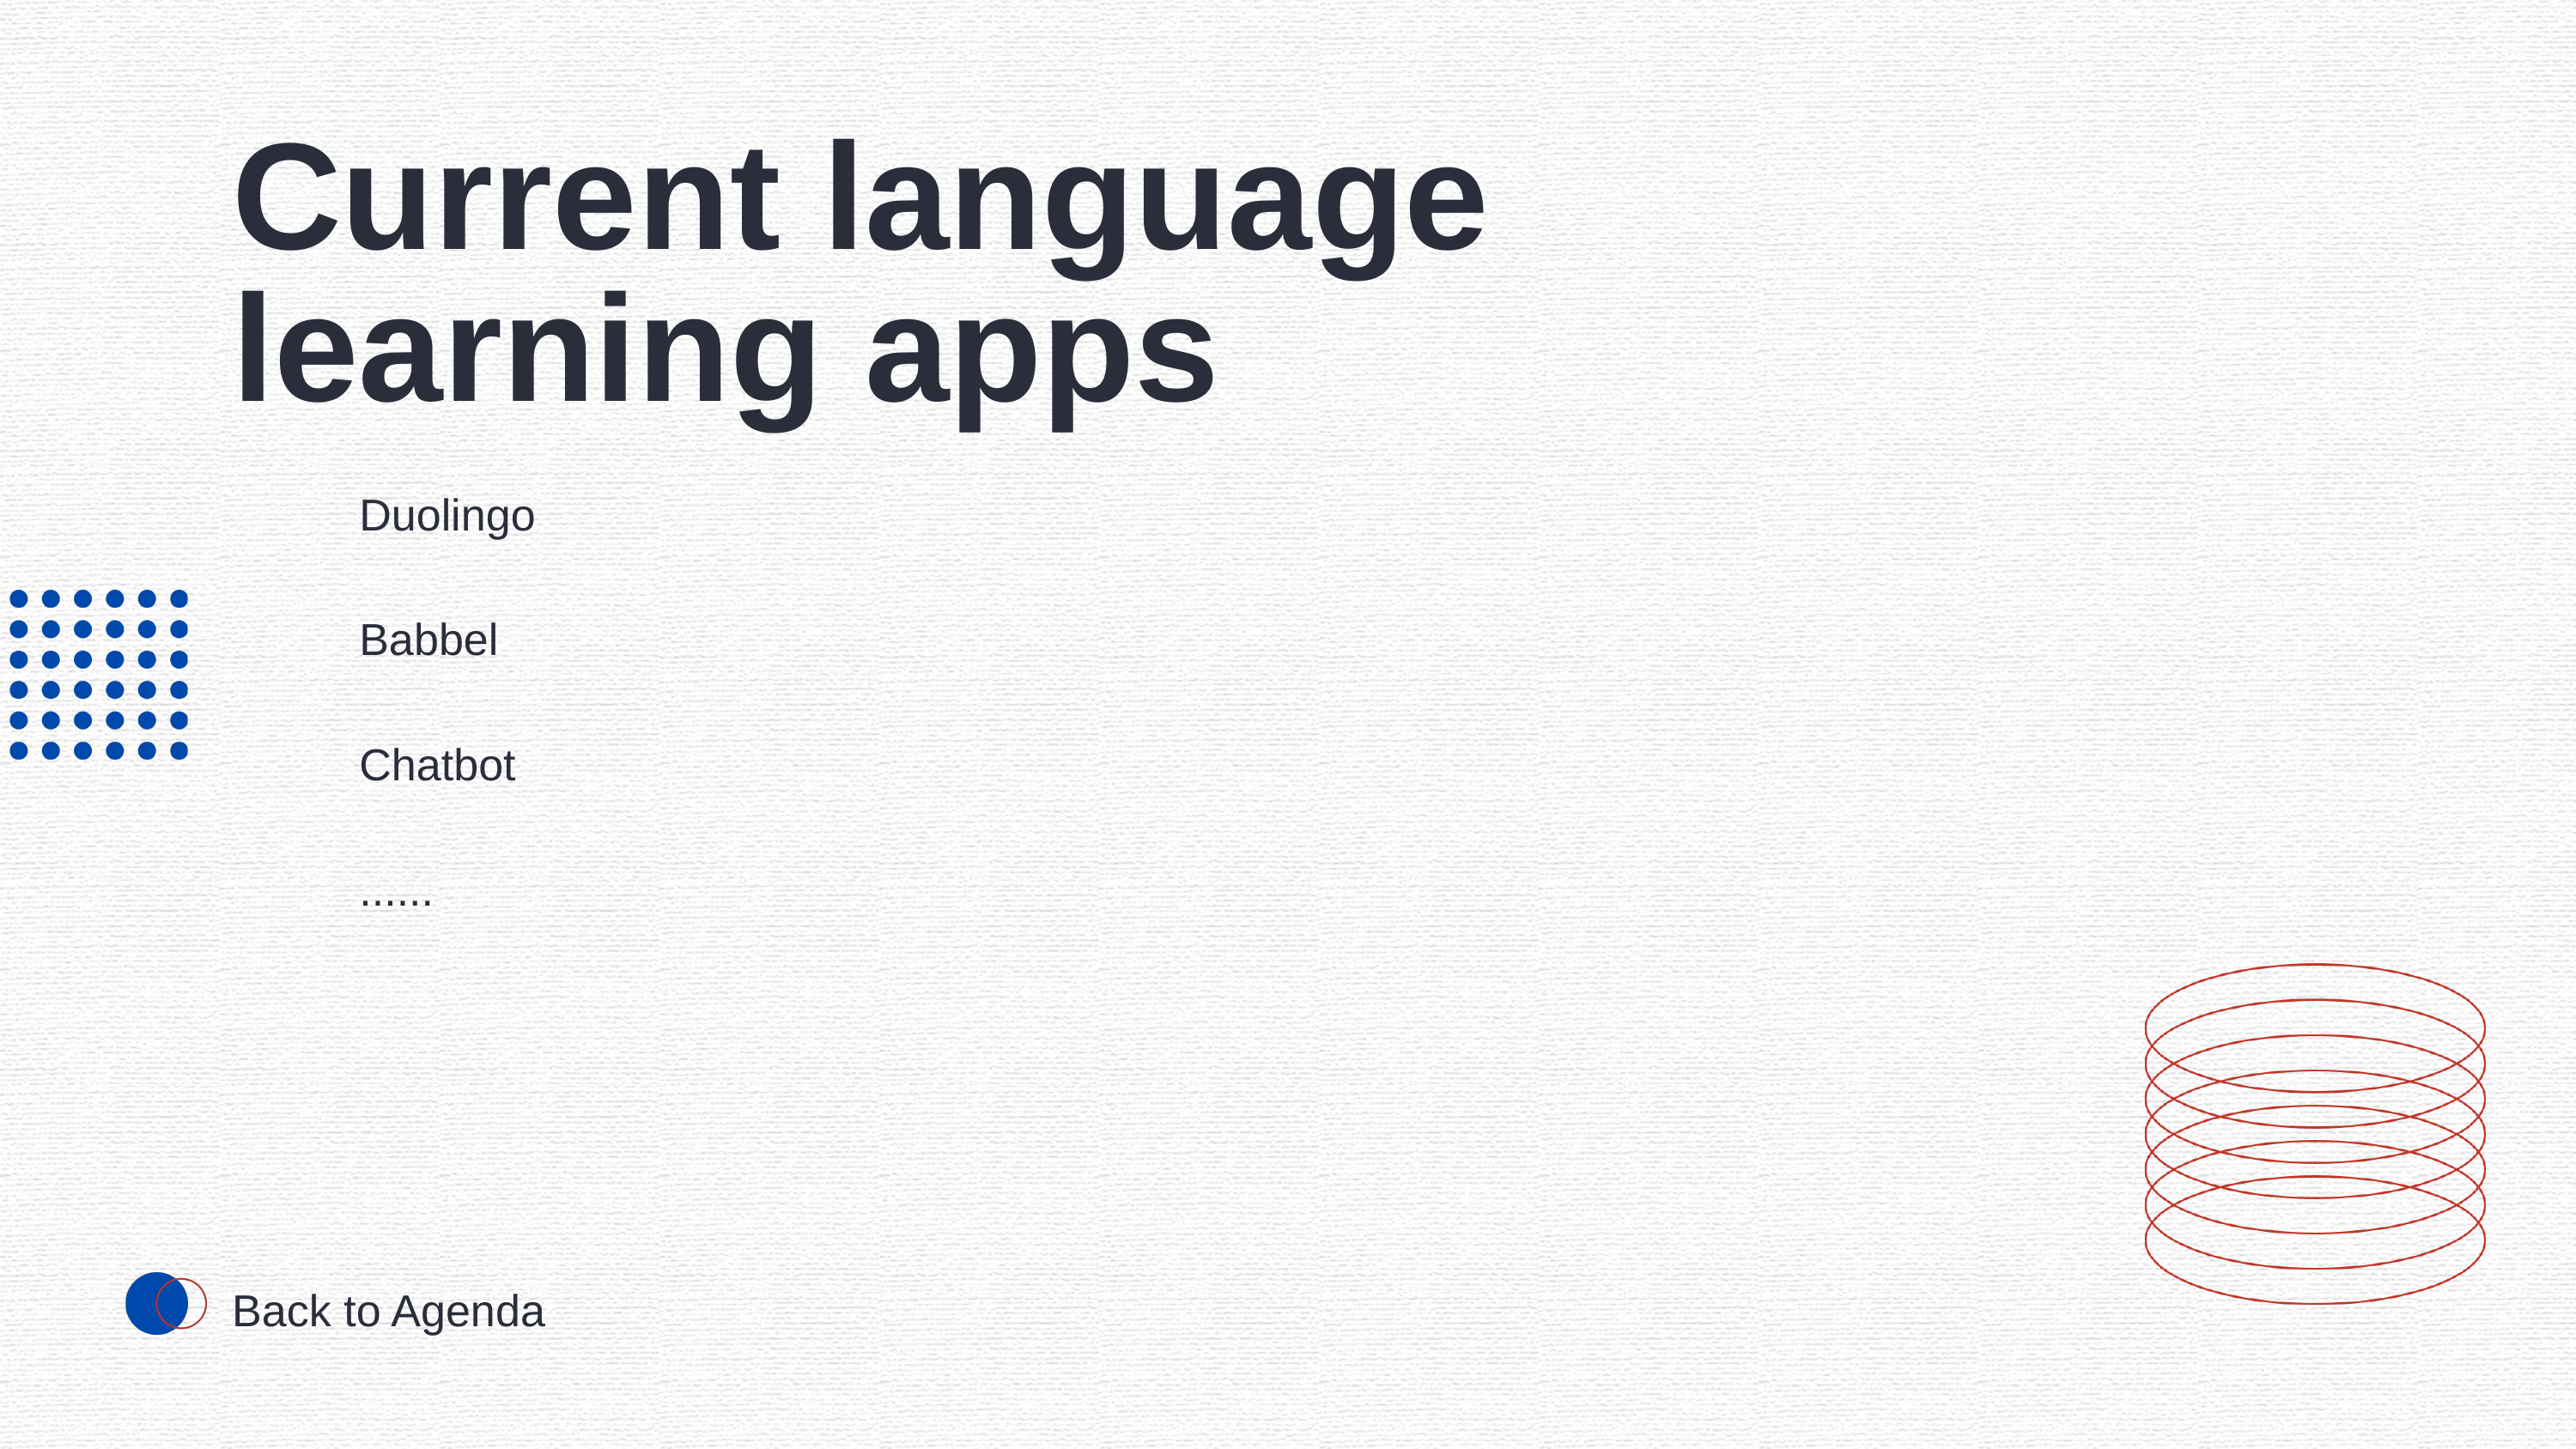

Current language learning apps
Duolingo

Babbel

Chatbot

......

Back to Agenda